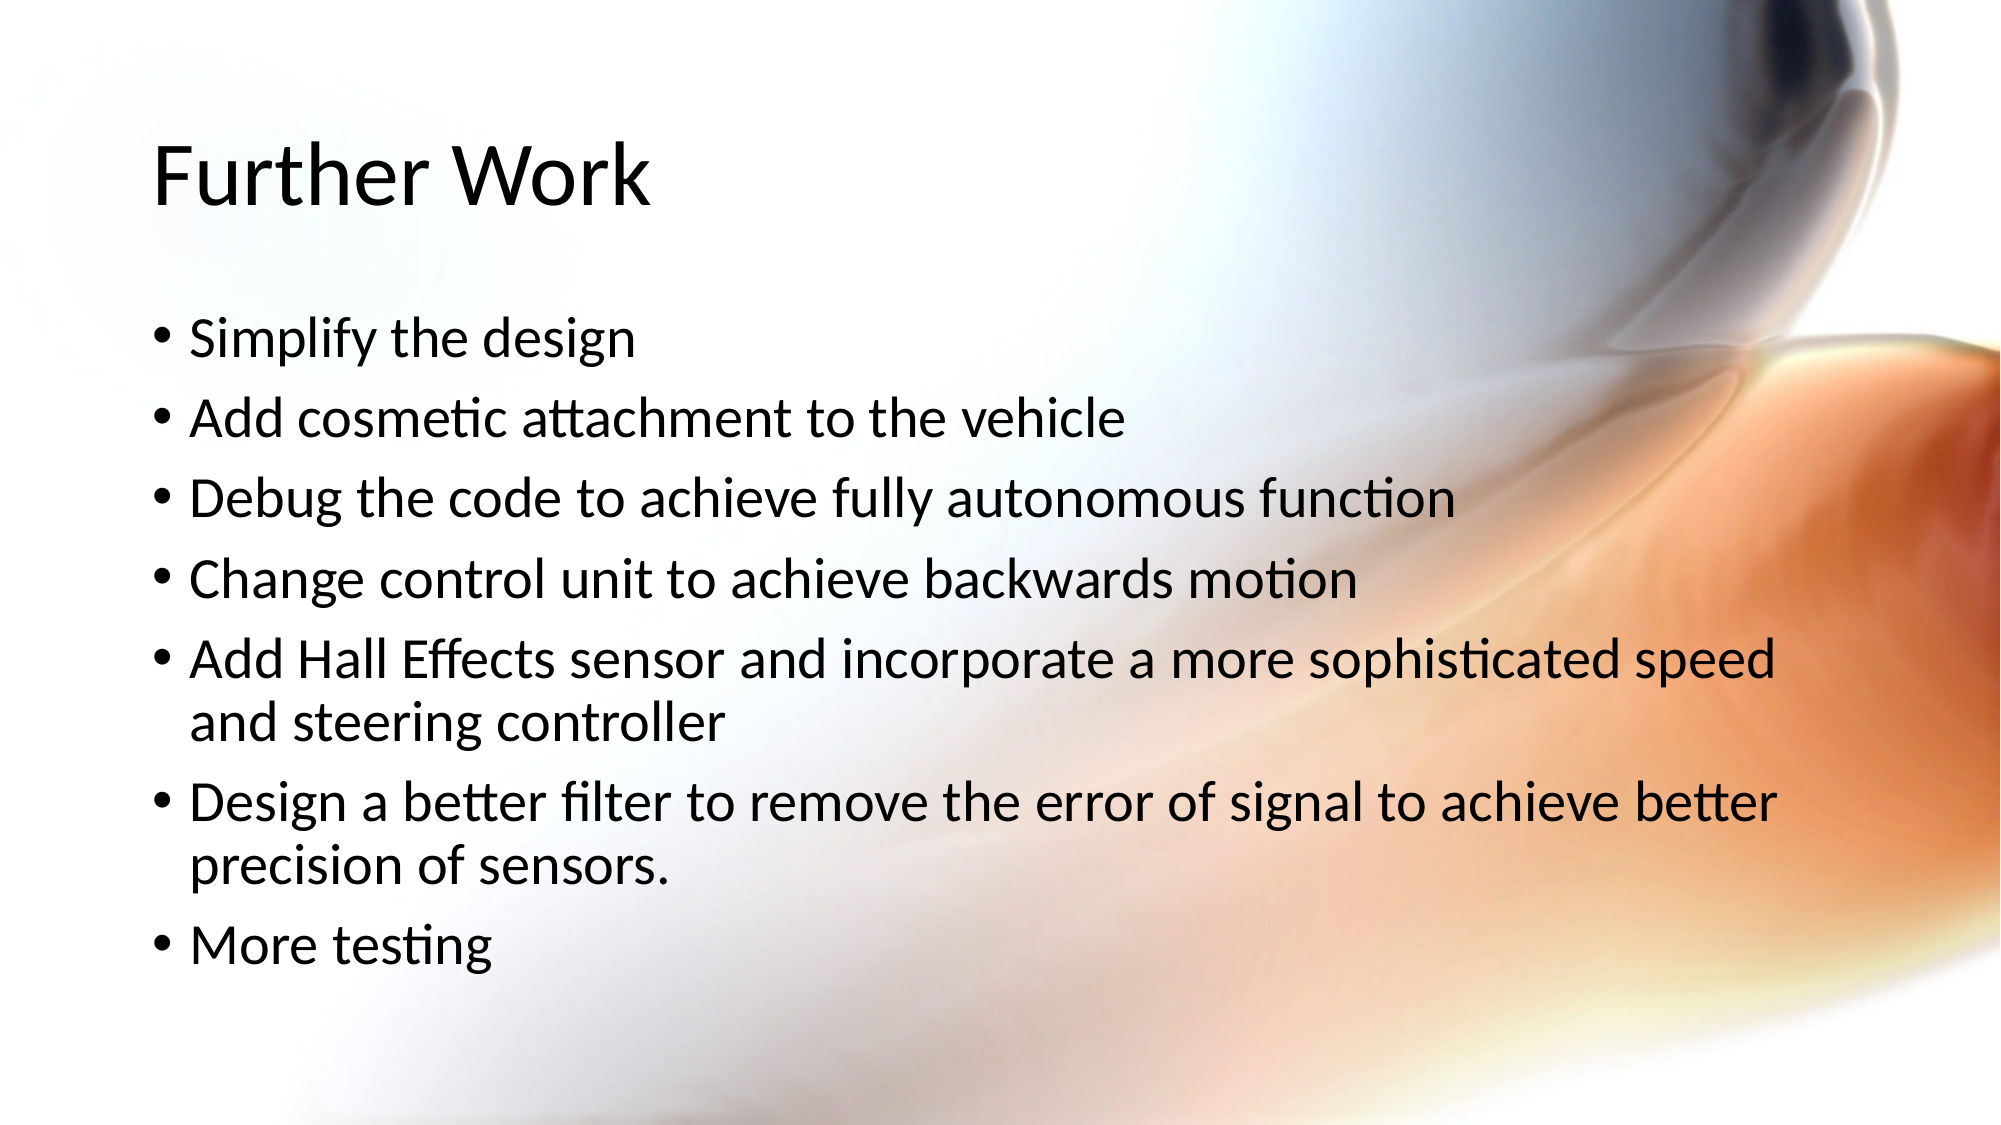

# Further Work
Simplify the design
Add cosmetic attachment to the vehicle
Debug the code to achieve fully autonomous function
Change control unit to achieve backwards motion
Add Hall Effects sensor and incorporate a more sophisticated speed and steering controller
Design a better filter to remove the error of signal to achieve better precision of sensors.
More testing